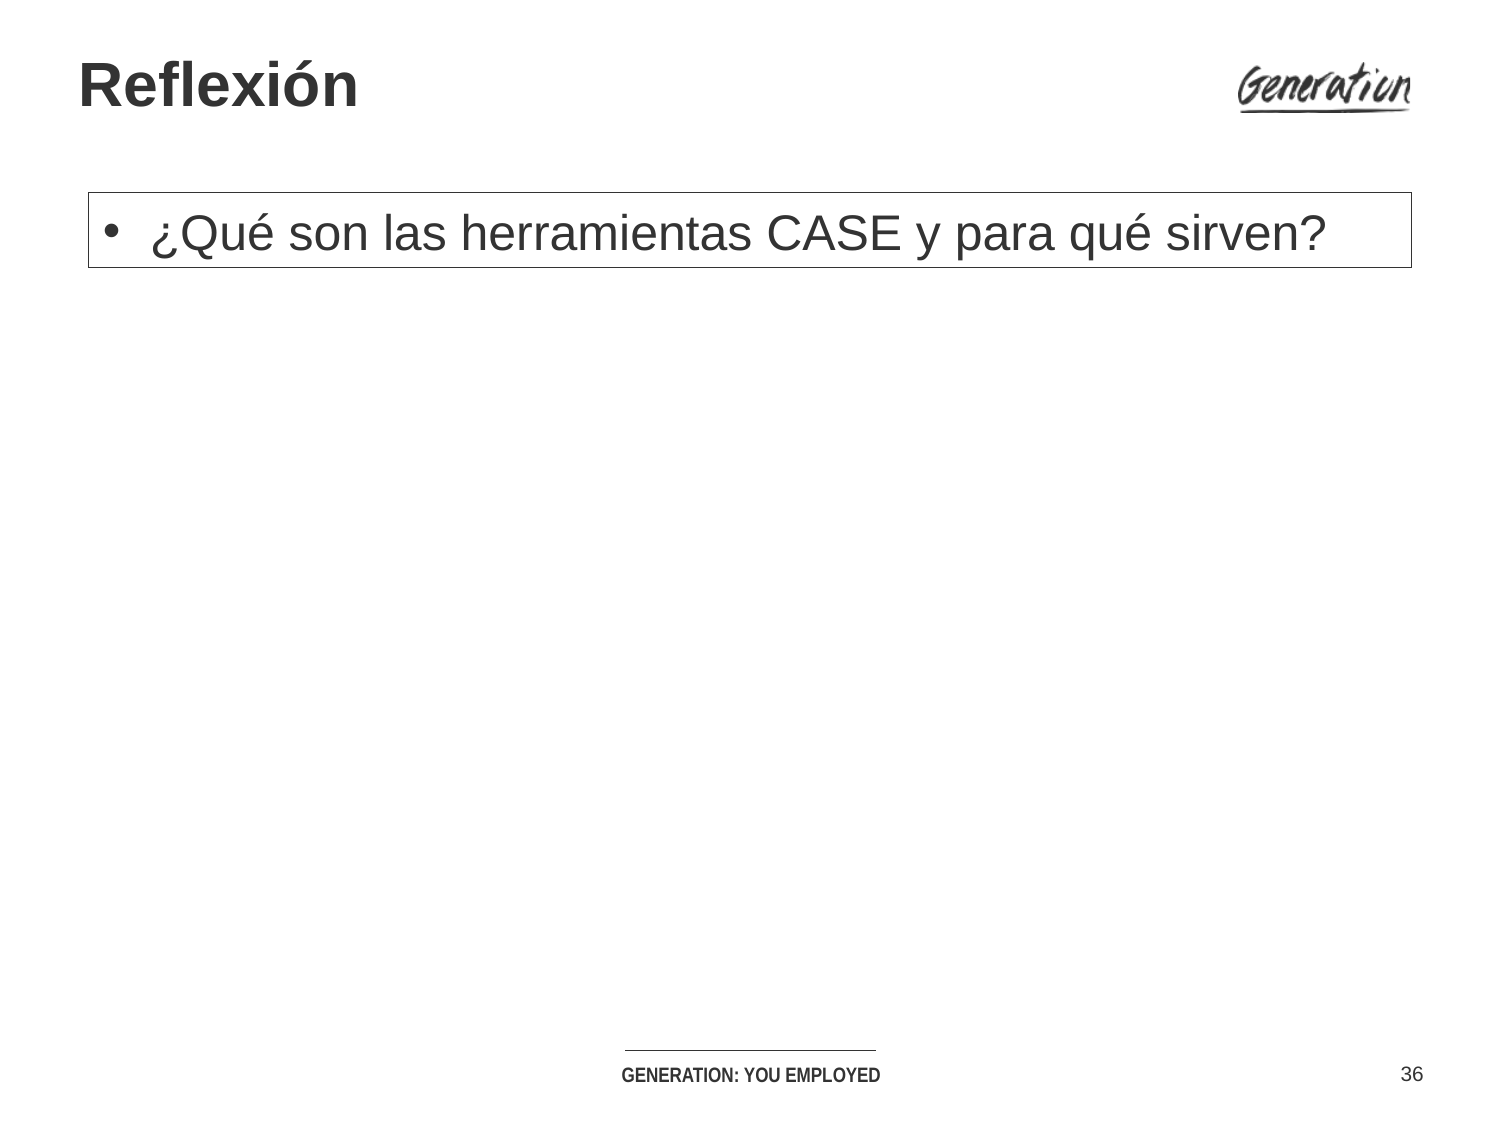

# Reflexión
¿Qué son las herramientas CASE y para qué sirven?